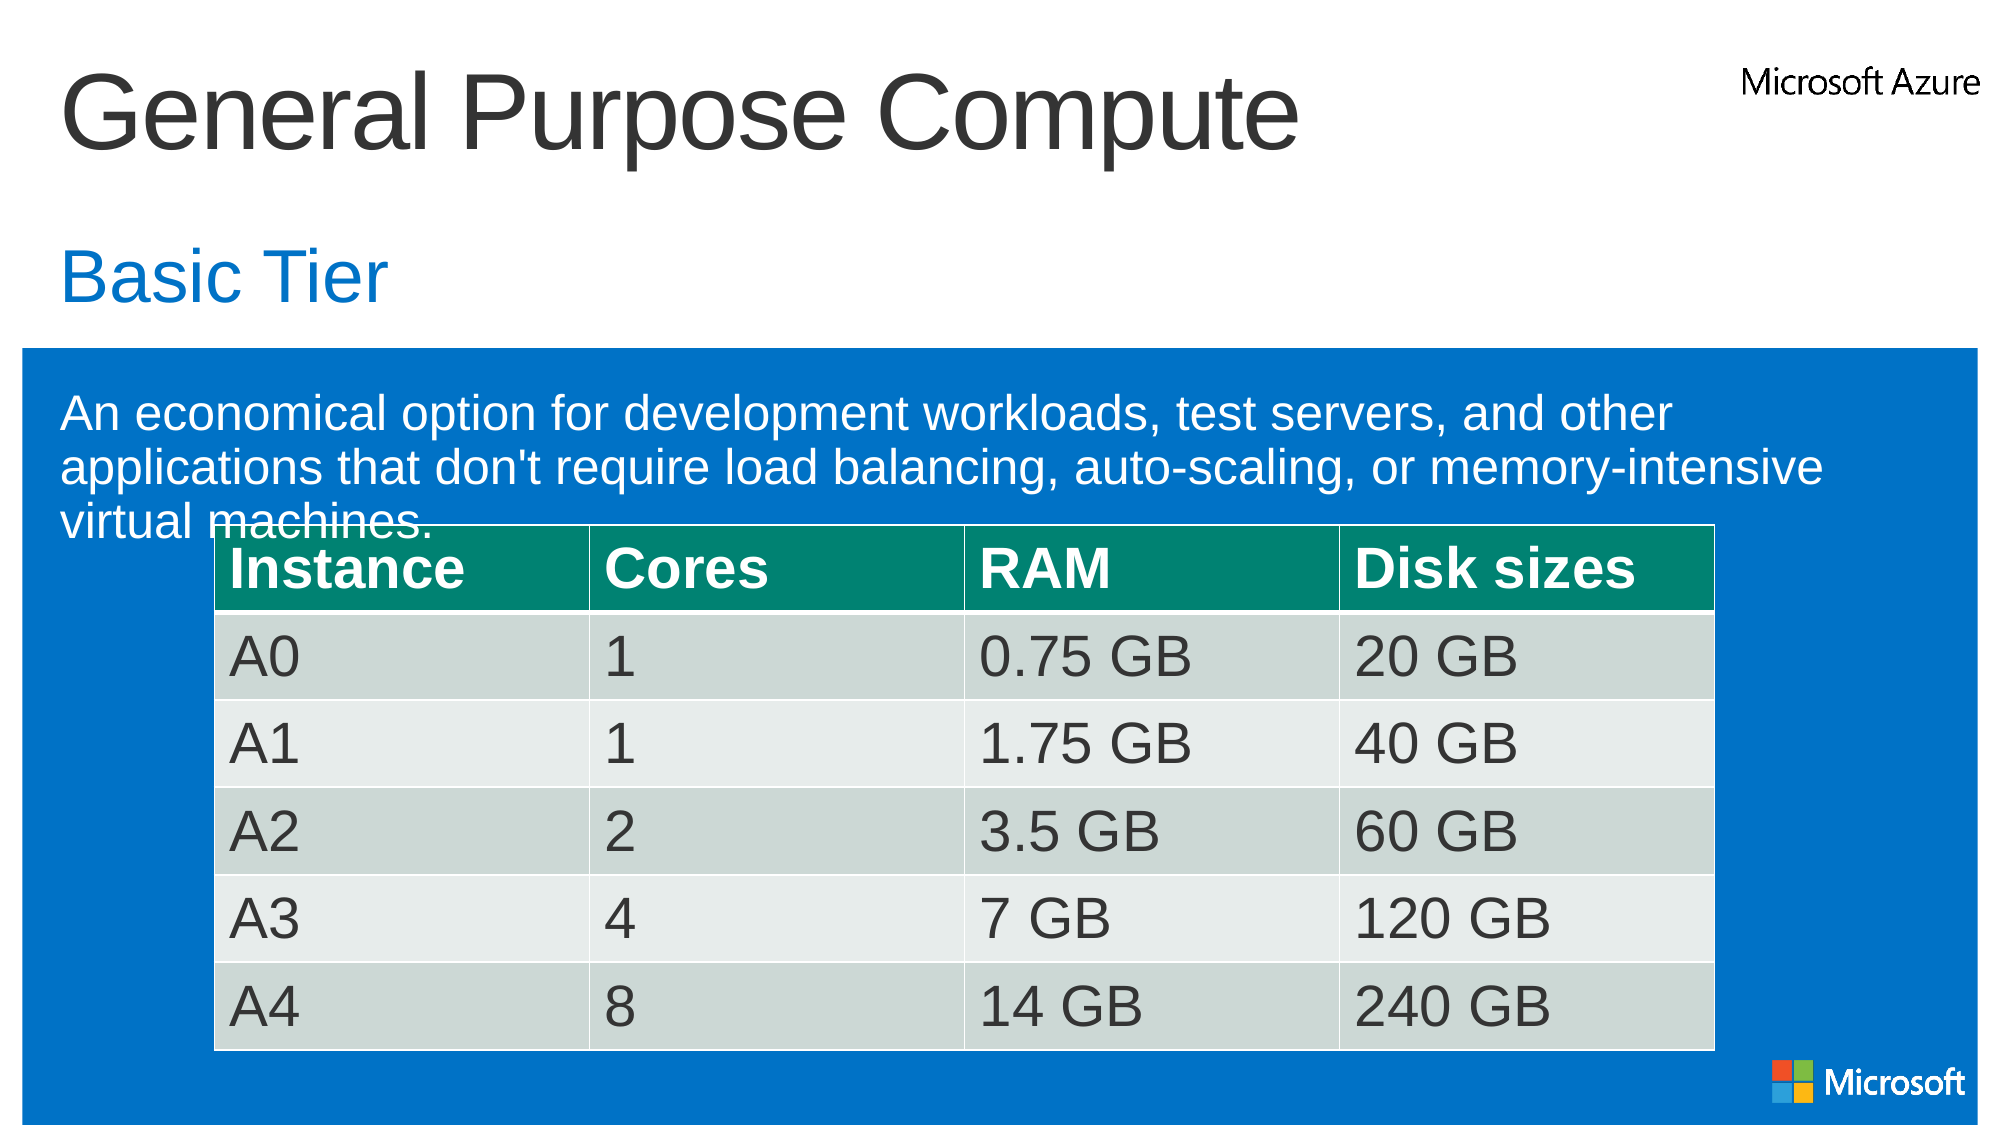

# General Purpose Compute
Basic Tier
An economical option for development workloads, test servers, and other applications that don't require load balancing, auto-scaling, or memory-intensive virtual machines.
| Instance | Cores | RAM | Disk sizes |
| --- | --- | --- | --- |
| A0 | 1 | 0.75 GB | 20 GB |
| A1 | 1 | 1.75 GB | 40 GB |
| A2 | 2 | 3.5 GB | 60 GB |
| A3 | 4 | 7 GB | 120 GB |
| A4 | 8 | 14 GB | 240 GB |